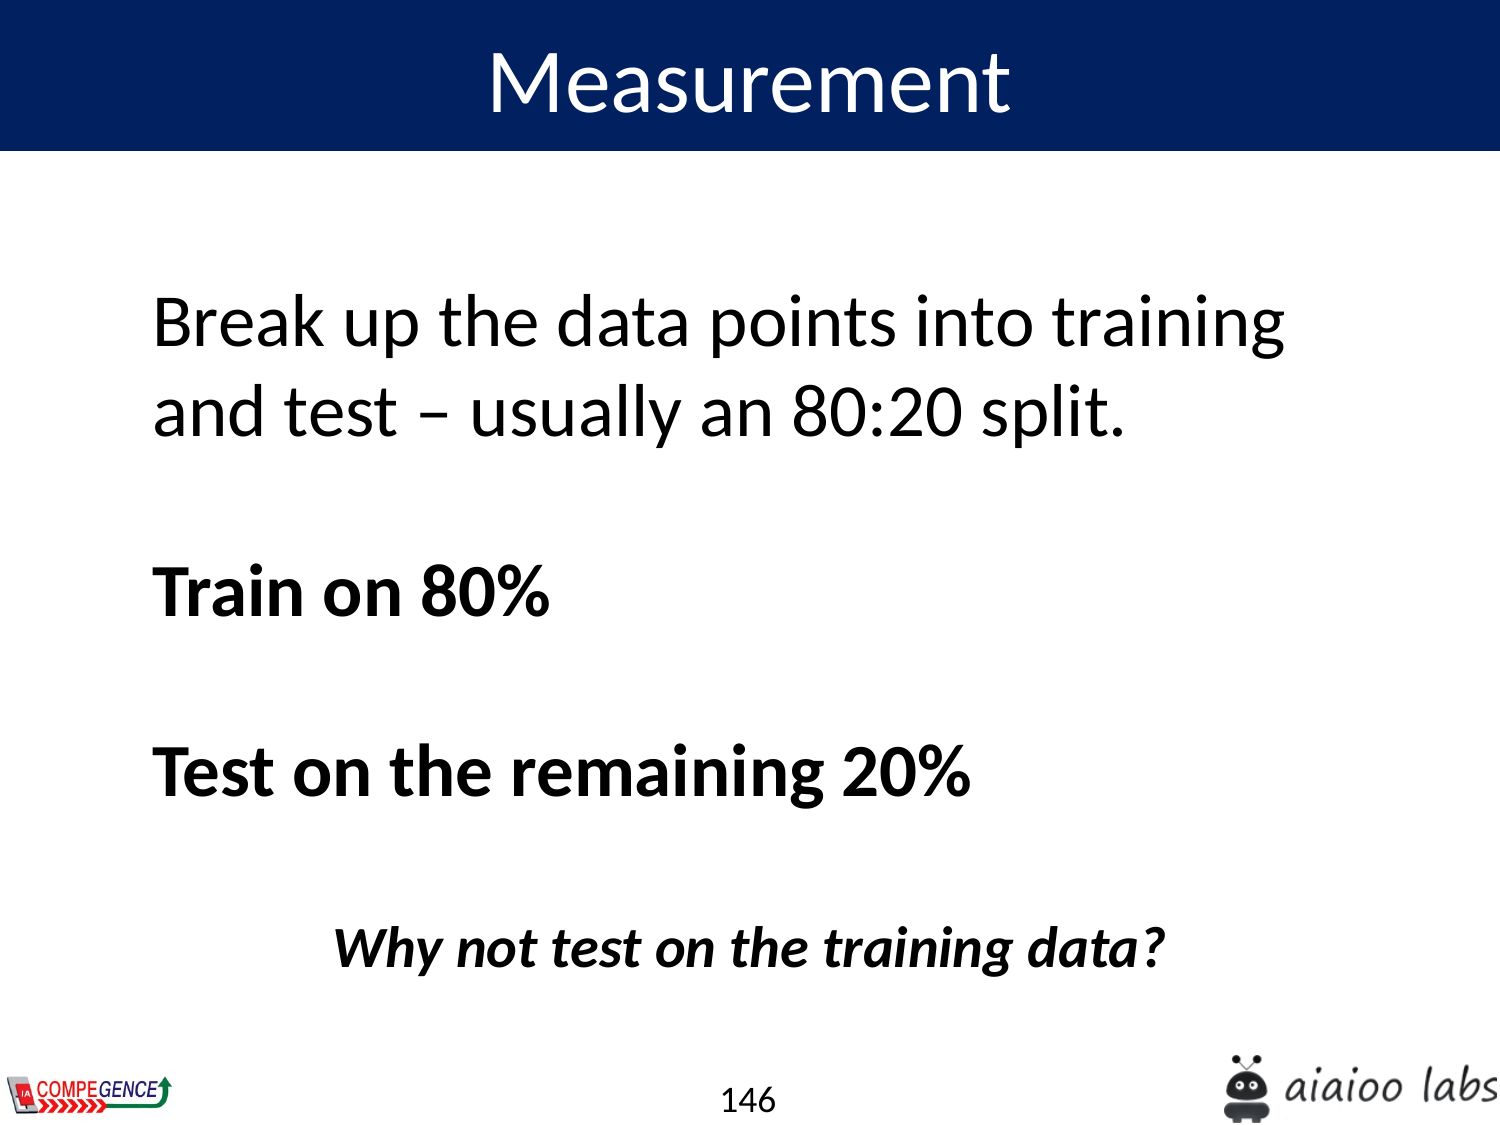

Measurement

Break up the data points into training and test – usually an 80:20 split.

Train on 80%

Test on the remaining 20%
Why not test on the training data?